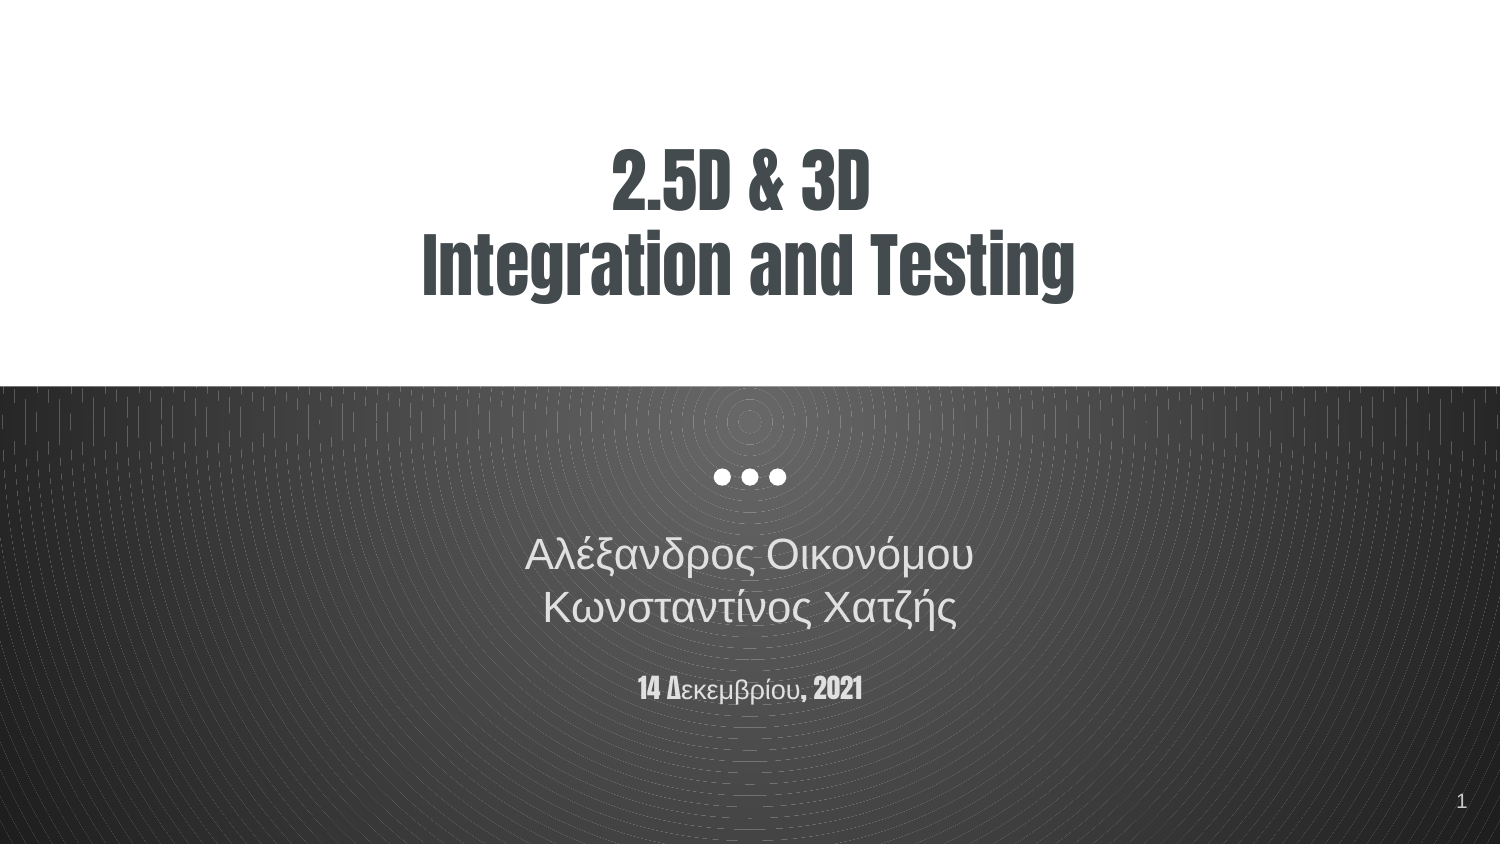

# 2.5D & 3D
Integration and Testing
Αλέξανδρος Οικονόμου
Κωνσταντίνος Χατζής
14 Δεκεμβρίου, 2021
1